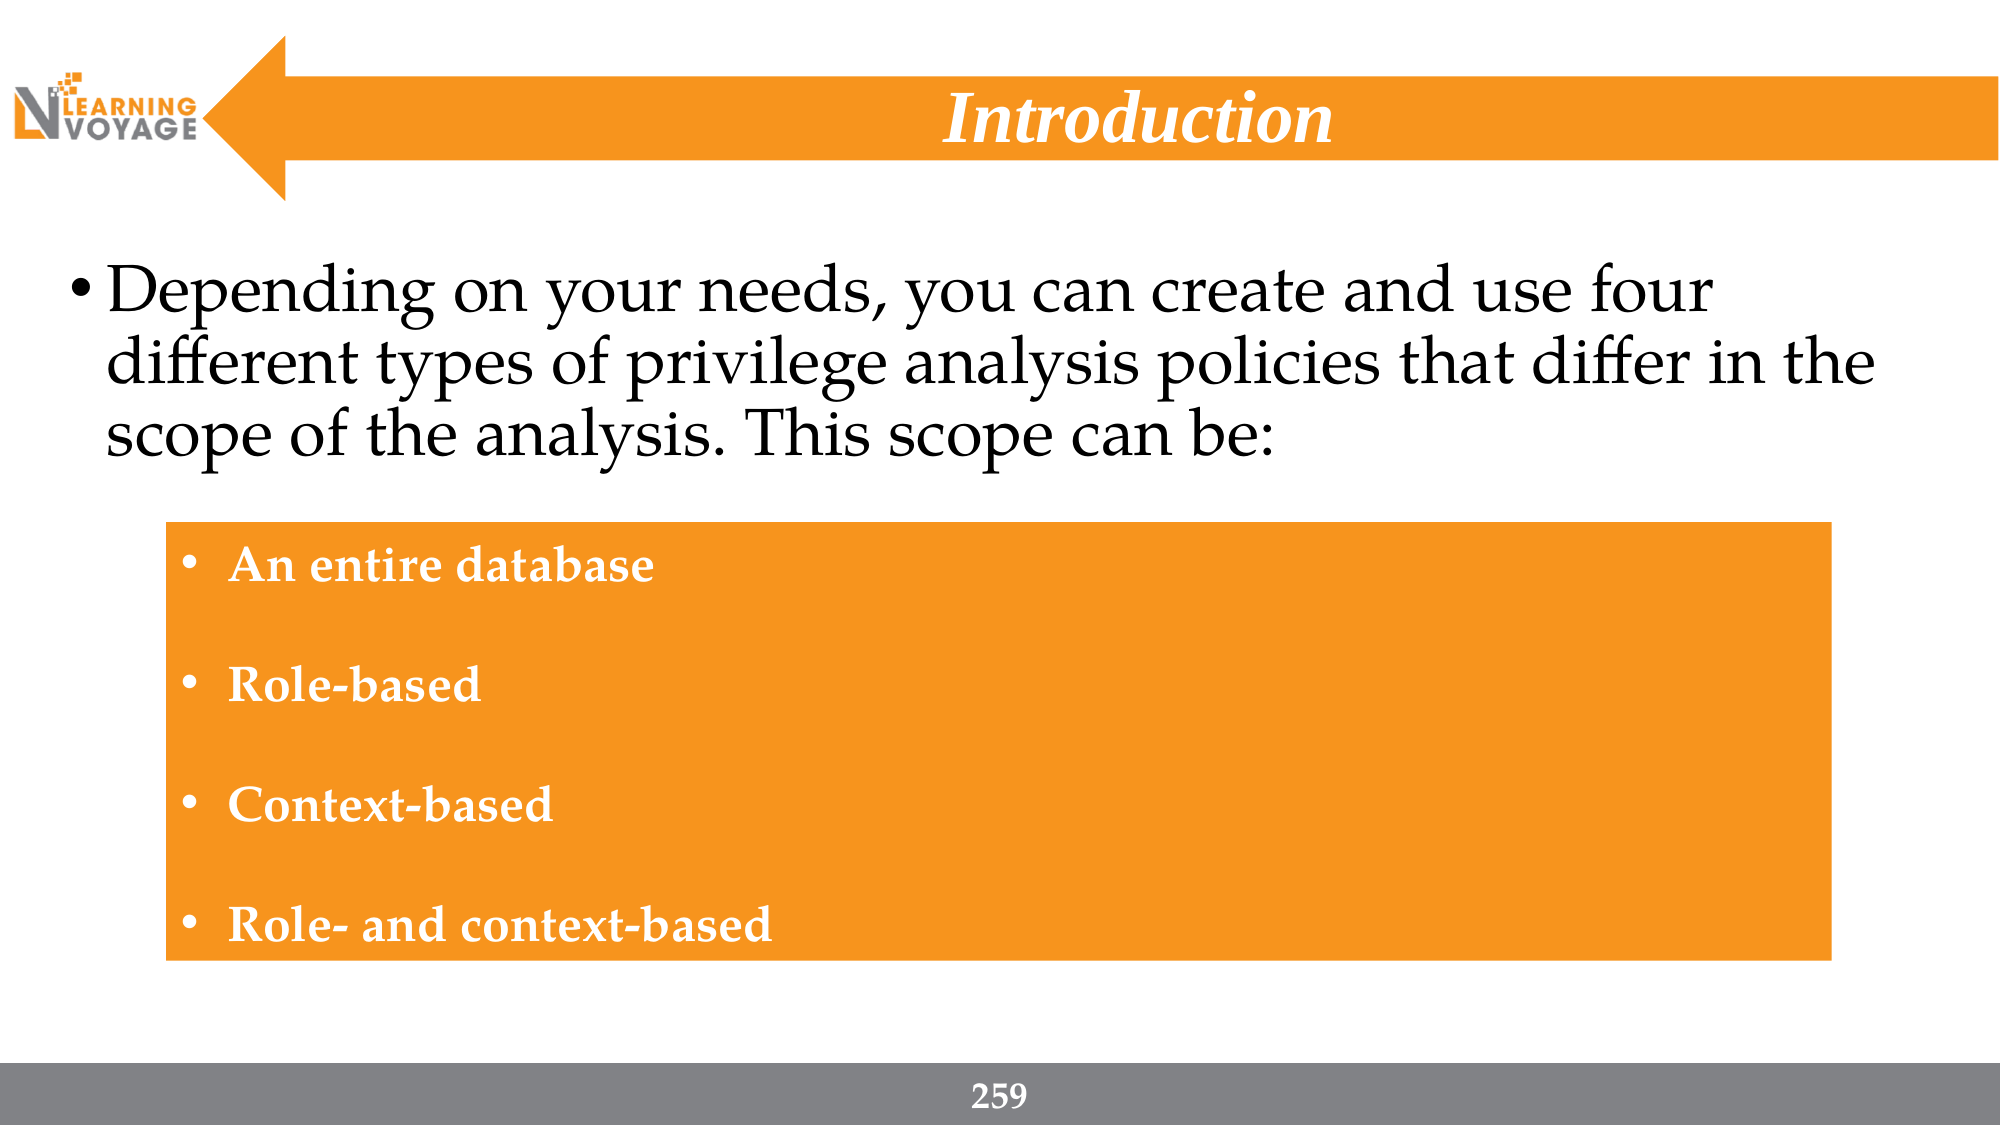

# Introduction
Depending on your needs, you can create and use four different types of privilege analysis policies that differ in the scope of the analysis. This scope can be:

An entire database

Role-based

Context-based

Role- and context-based
259